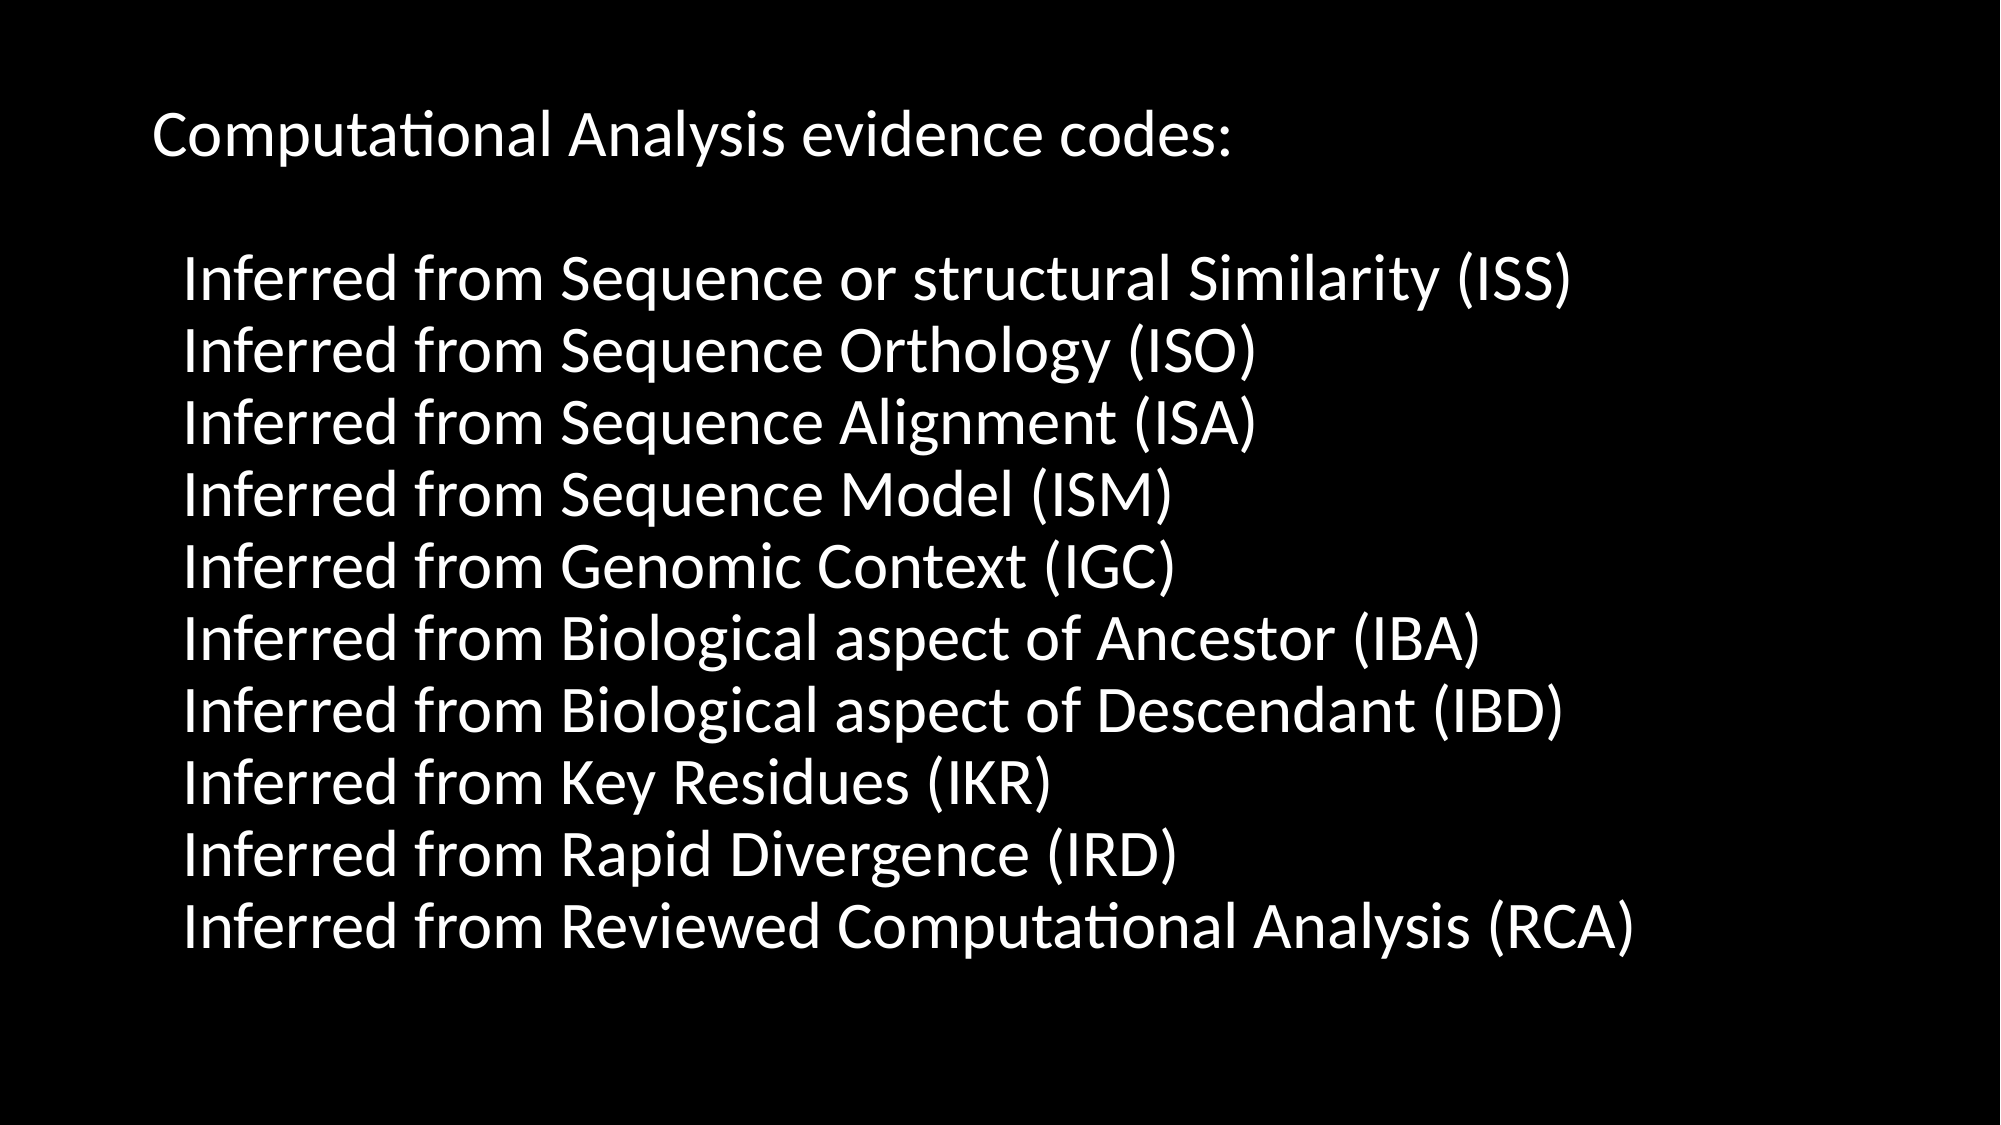

# Computational Analysis evidence codes: Inferred from Sequence or structural Similarity (ISS) Inferred from Sequence Orthology (ISO) Inferred from Sequence Alignment (ISA) Inferred from Sequence Model (ISM) Inferred from Genomic Context (IGC) Inferred from Biological aspect of Ancestor (IBA) Inferred from Biological aspect of Descendant (IBD) Inferred from Key Residues (IKR) Inferred from Rapid Divergence (IRD) Inferred from Reviewed Computational Analysis (RCA)